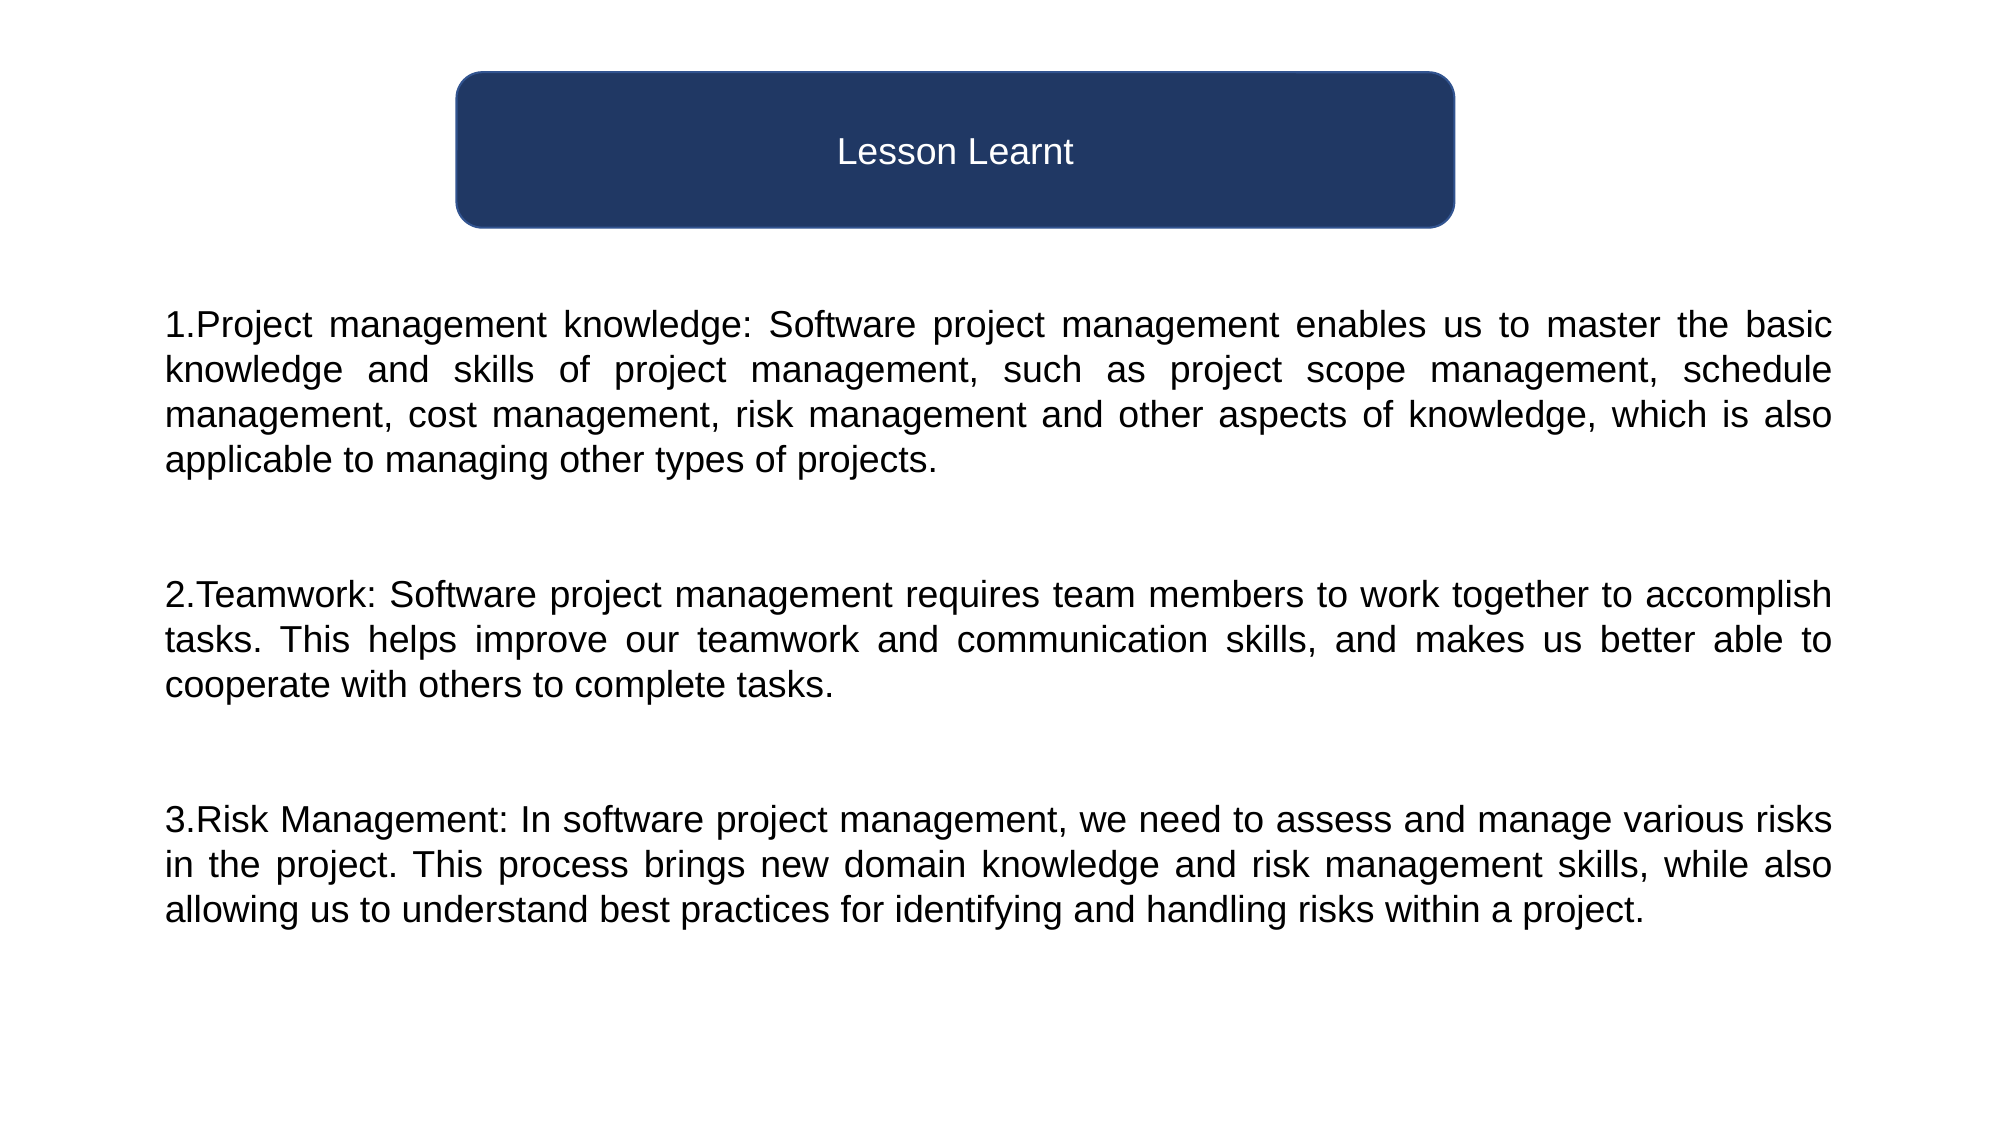

Lesson Learnt
1.Project management knowledge: Software project management enables us to master the basic knowledge and skills of project management, such as project scope management, schedule management, cost management, risk management and other aspects of knowledge, which is also applicable to managing other types of projects.

2.Teamwork: Software project management requires team members to work together to accomplish tasks. This helps improve our teamwork and communication skills, and makes us better able to cooperate with others to complete tasks.

3.Risk Management: In software project management, we need to assess and manage various risks in the project. This process brings new domain knowledge and risk management skills, while also allowing us to understand best practices for identifying and handling risks within a project.